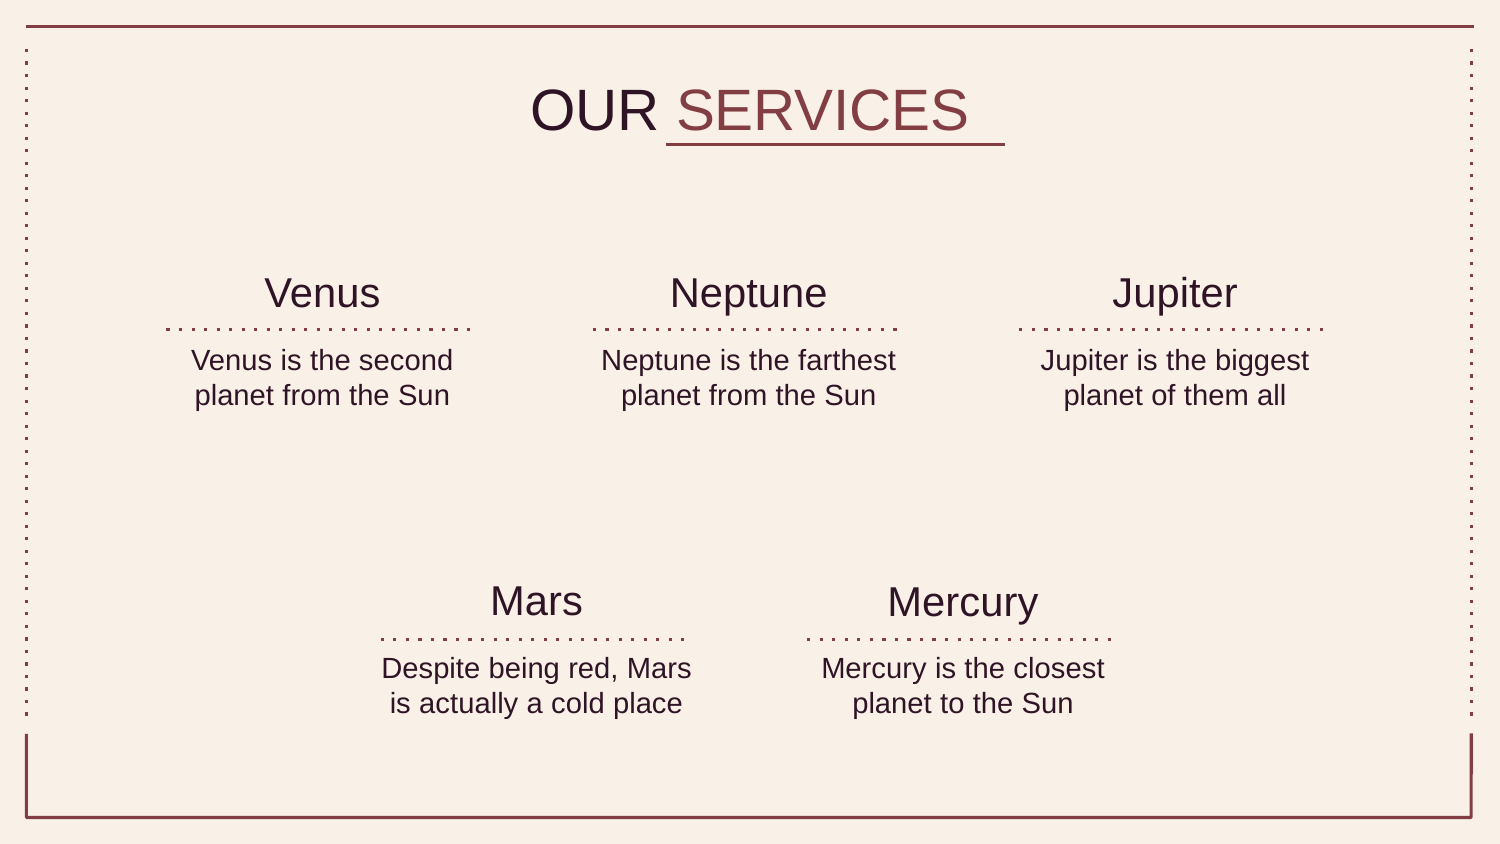

# OUR SERVICES
Venus
Neptune
Jupiter
Venus is the second planet from the Sun
Neptune is the farthest planet from the Sun
Jupiter is the biggest planet of them all
Mars
Mercury
Despite being red, Mars is actually a cold place

Mercury is the closest planet to the Sun